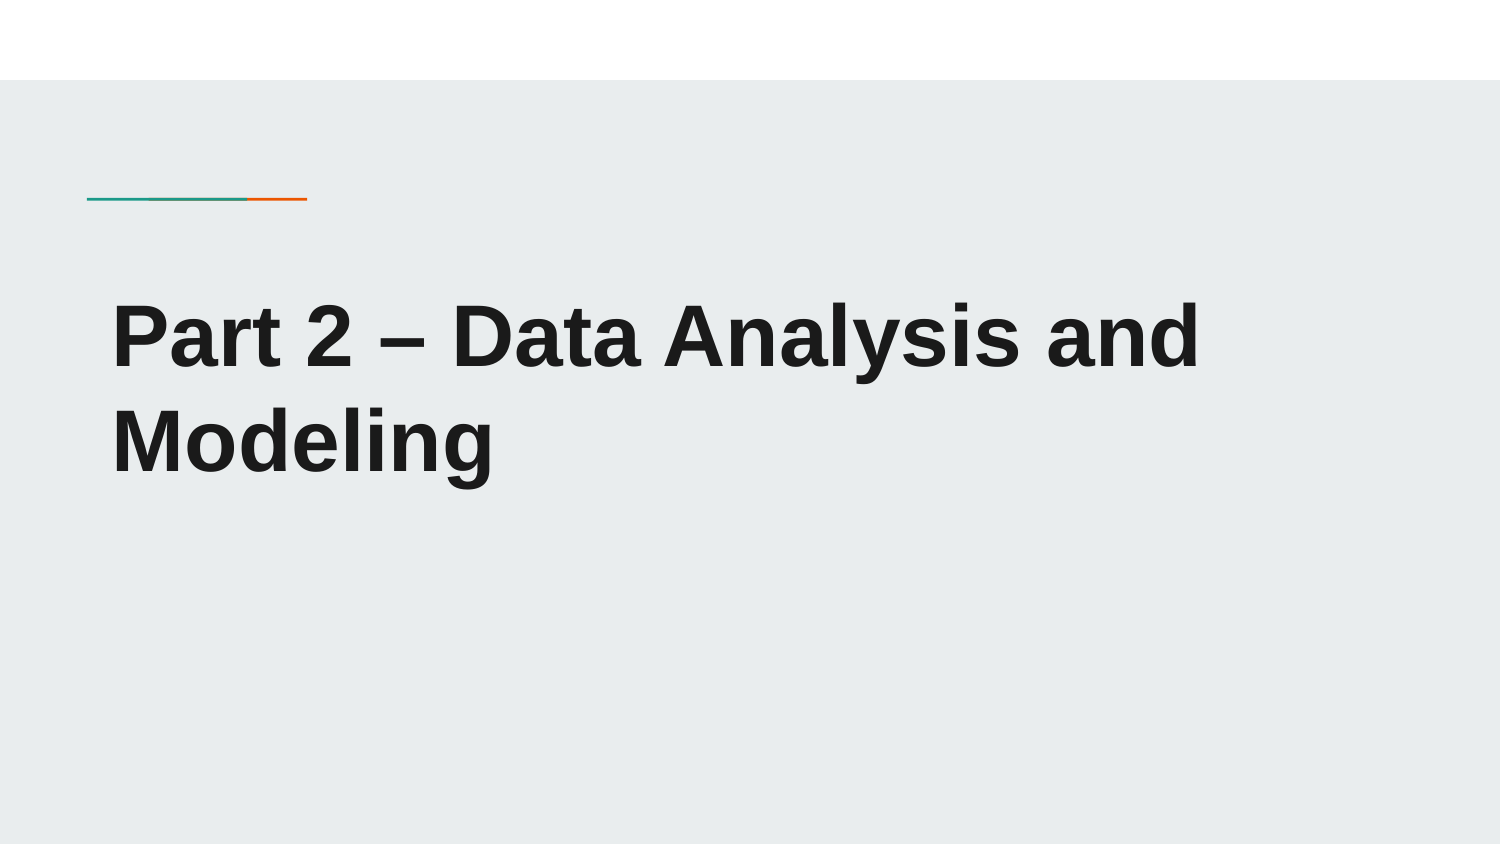

# Part 2 – Data Analysis and Modeling